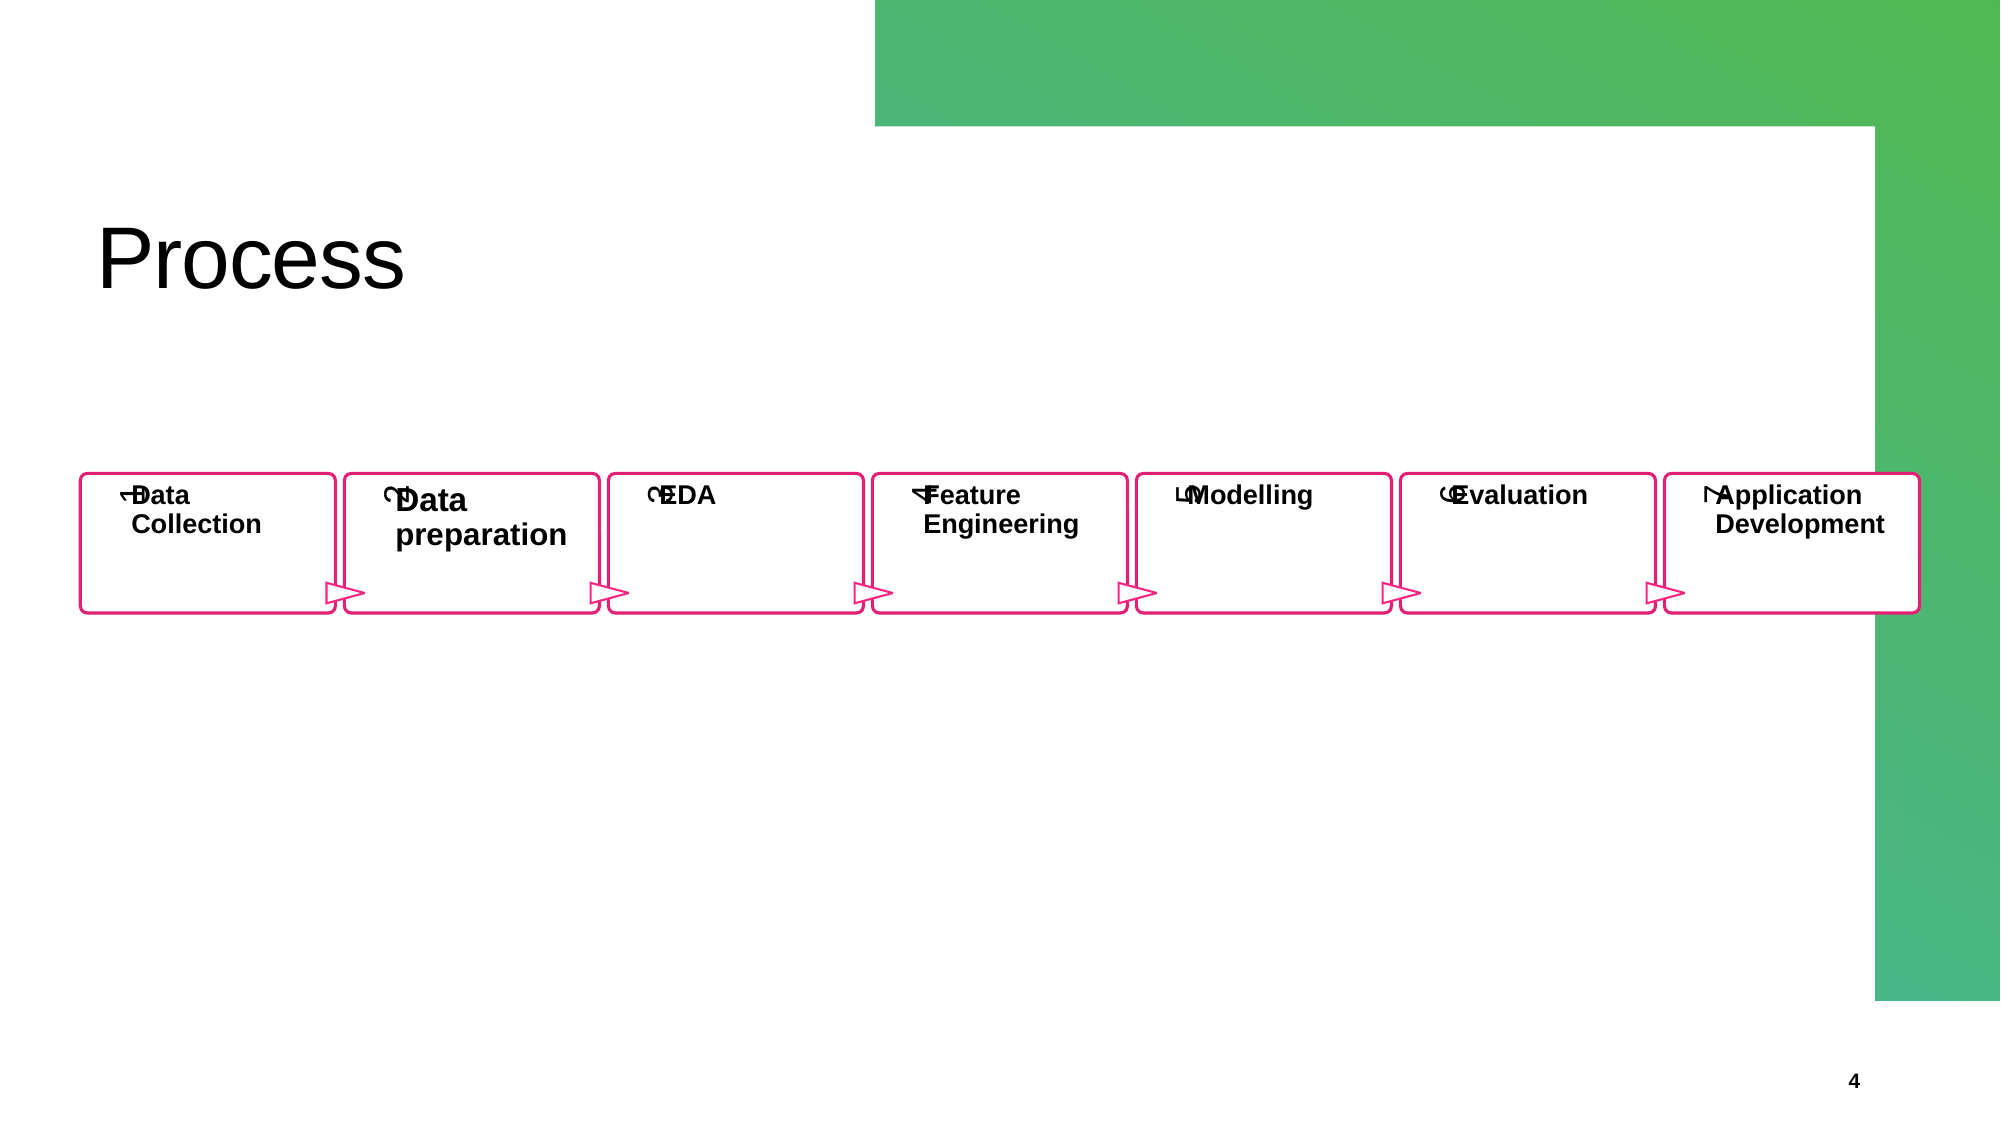

# Process
1
Data Collection
2
Data preparation
3
EDA
4
Feature Engineering
5
Modelling
6
Evaluation
7
Application Development
4